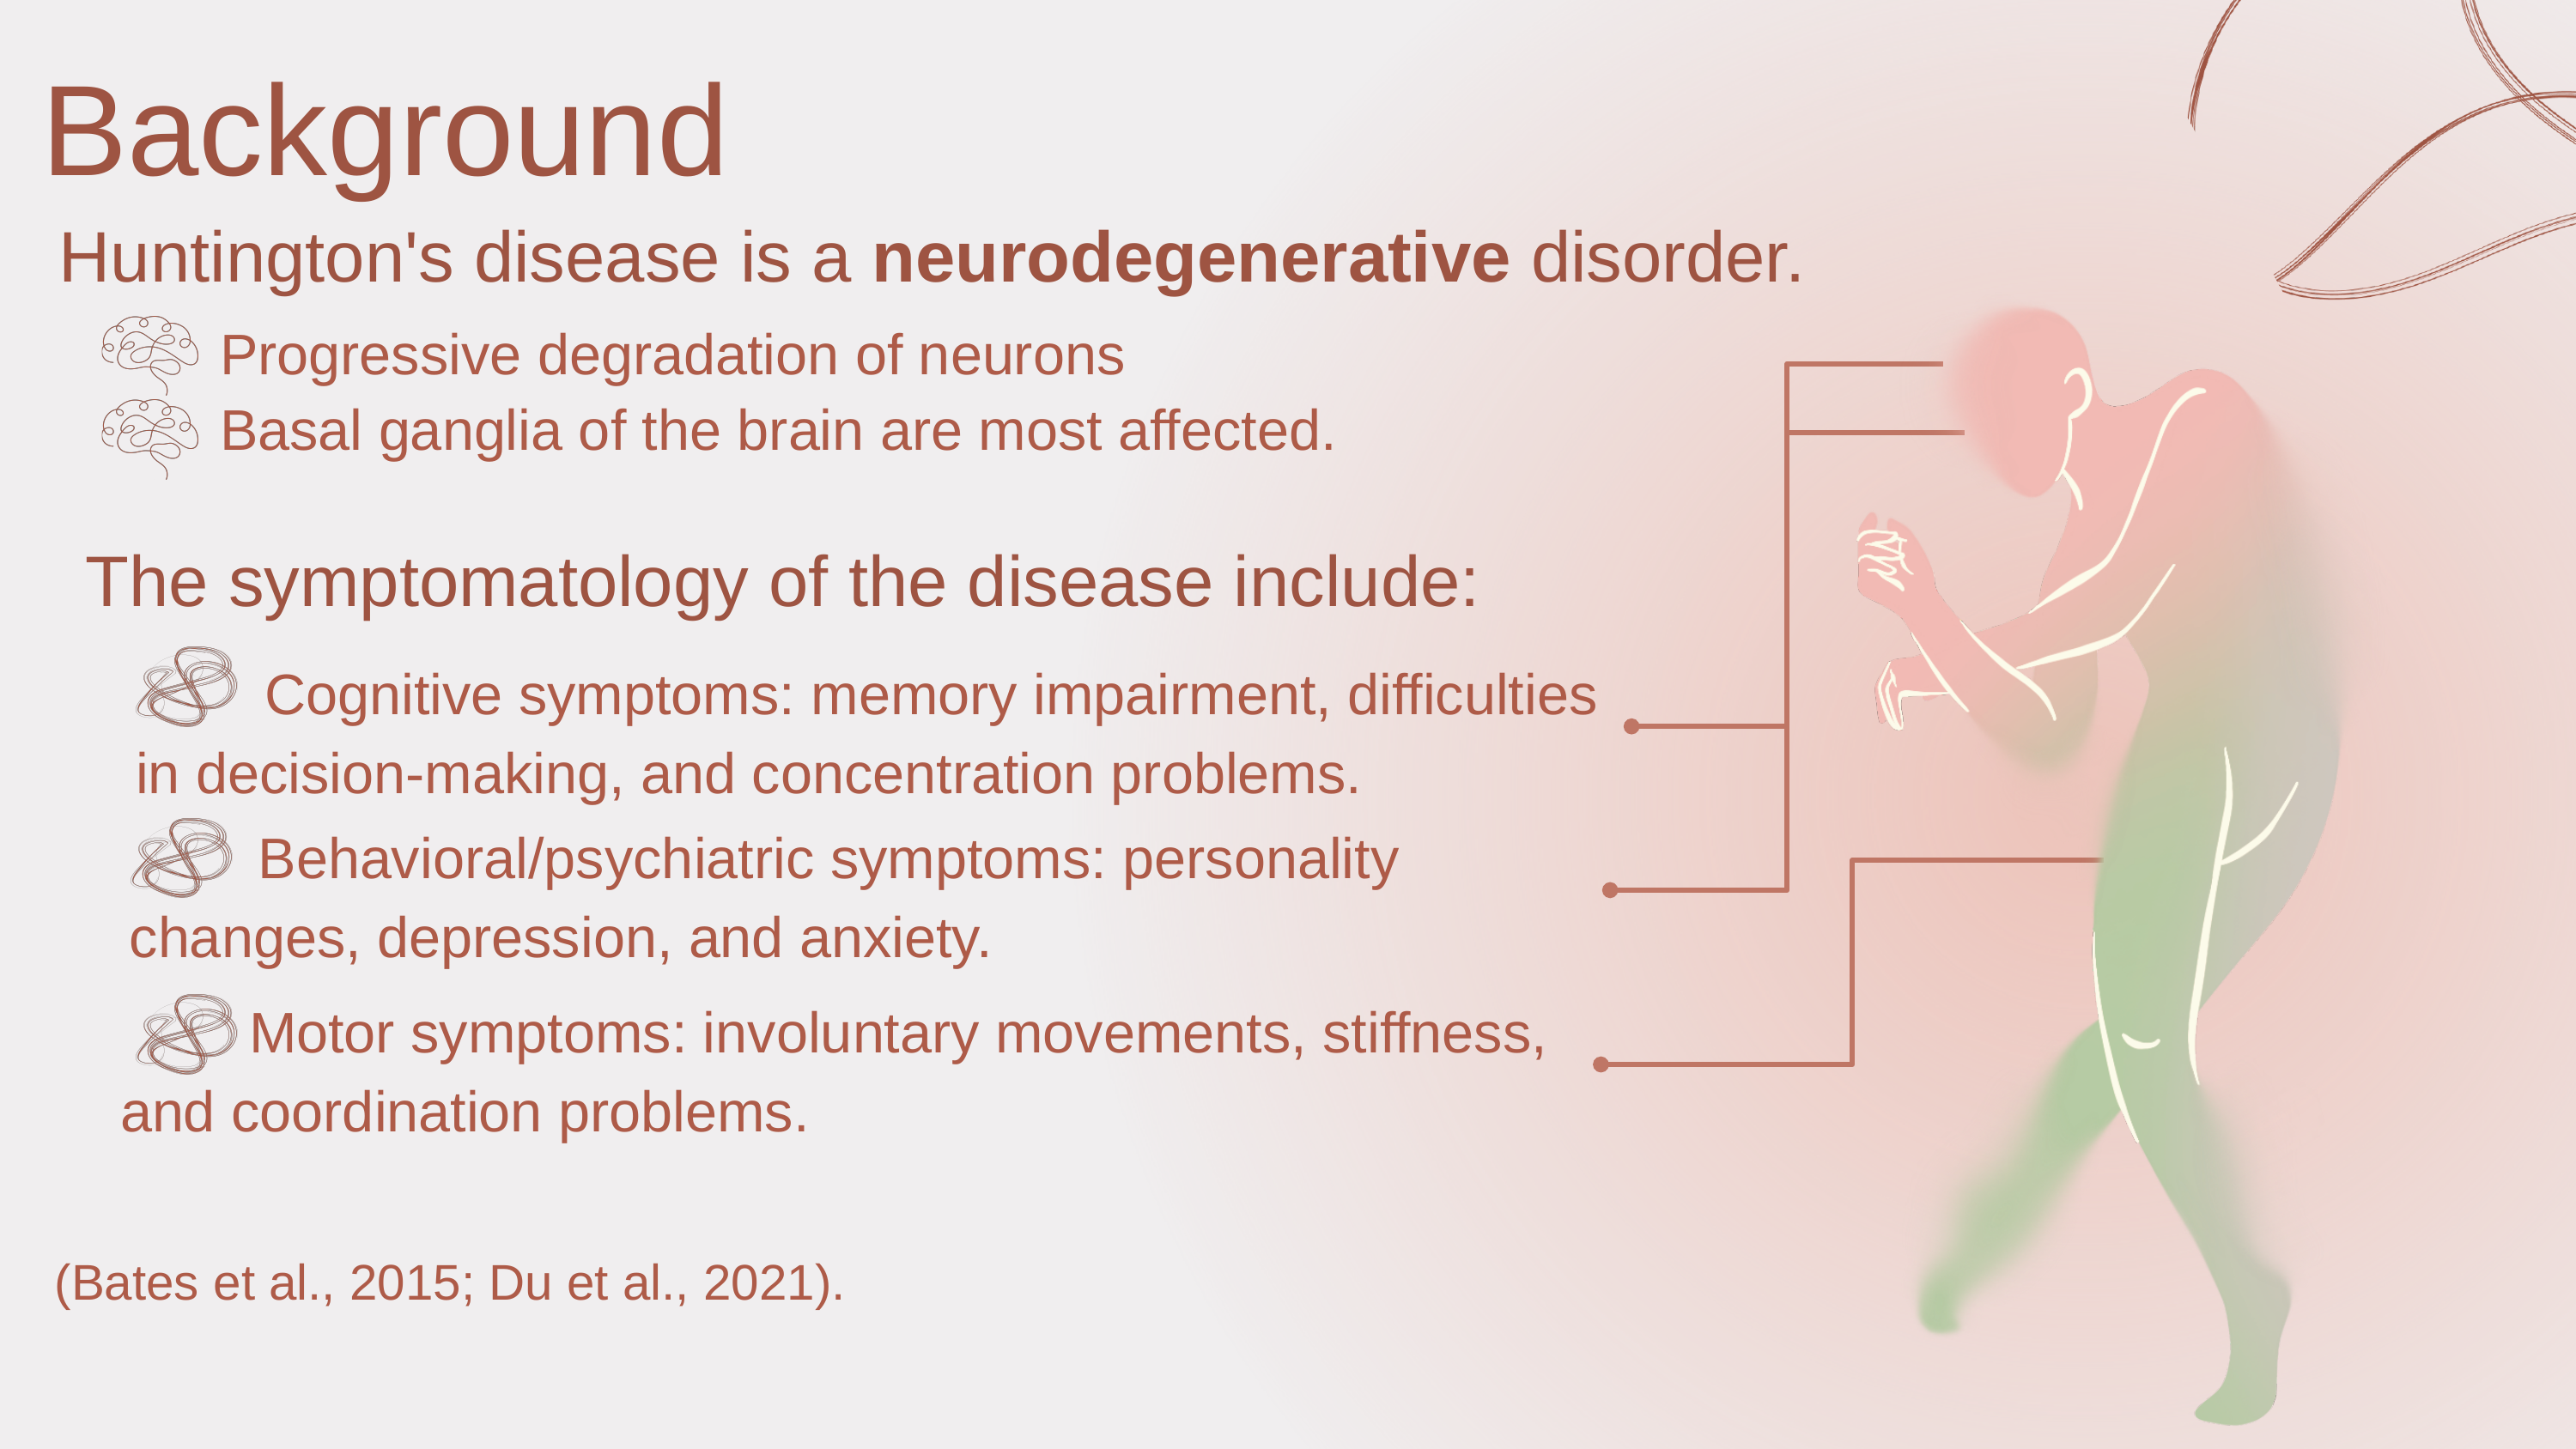

Background
Objectives
Identify and analyze genetic variations and modifiers that influence the progression of juvenile Huntington's disease.
Huntington's disease is a neurodegenerative disorder.
Expansion of CAG trinucleotide repeats (encoding glutamine) in exon 1 of the HTT gene on chromosome 4

Progressive degradation of neurons

Specific objectives:
Basal ganglia of the brain are most affected.

Analyze variations in genes related to CAG repeat instability and their impact on disease progression.

The symptomatology of the disease include:

	Cognitive symptoms: memory impairment, difficulties in decision-making, and concentration problems.

	Behavioral/psychiatric symptoms: personality changes, depression, and anxiety.

Identify genetic factors that modify the toxicity of the mutant huntingtin protein.
	Motor symptoms: involuntary movements, stiffness, and coordination problems.

Propose potential therapies based on the molecular and genetic findings.

The mutant form of the huntingtin protein disrupts neuronal function and survival
(Bates et al., 2015; Du et al., 2021).

(Bates et al., 2015; Du et al., 2021; Young, 2003)